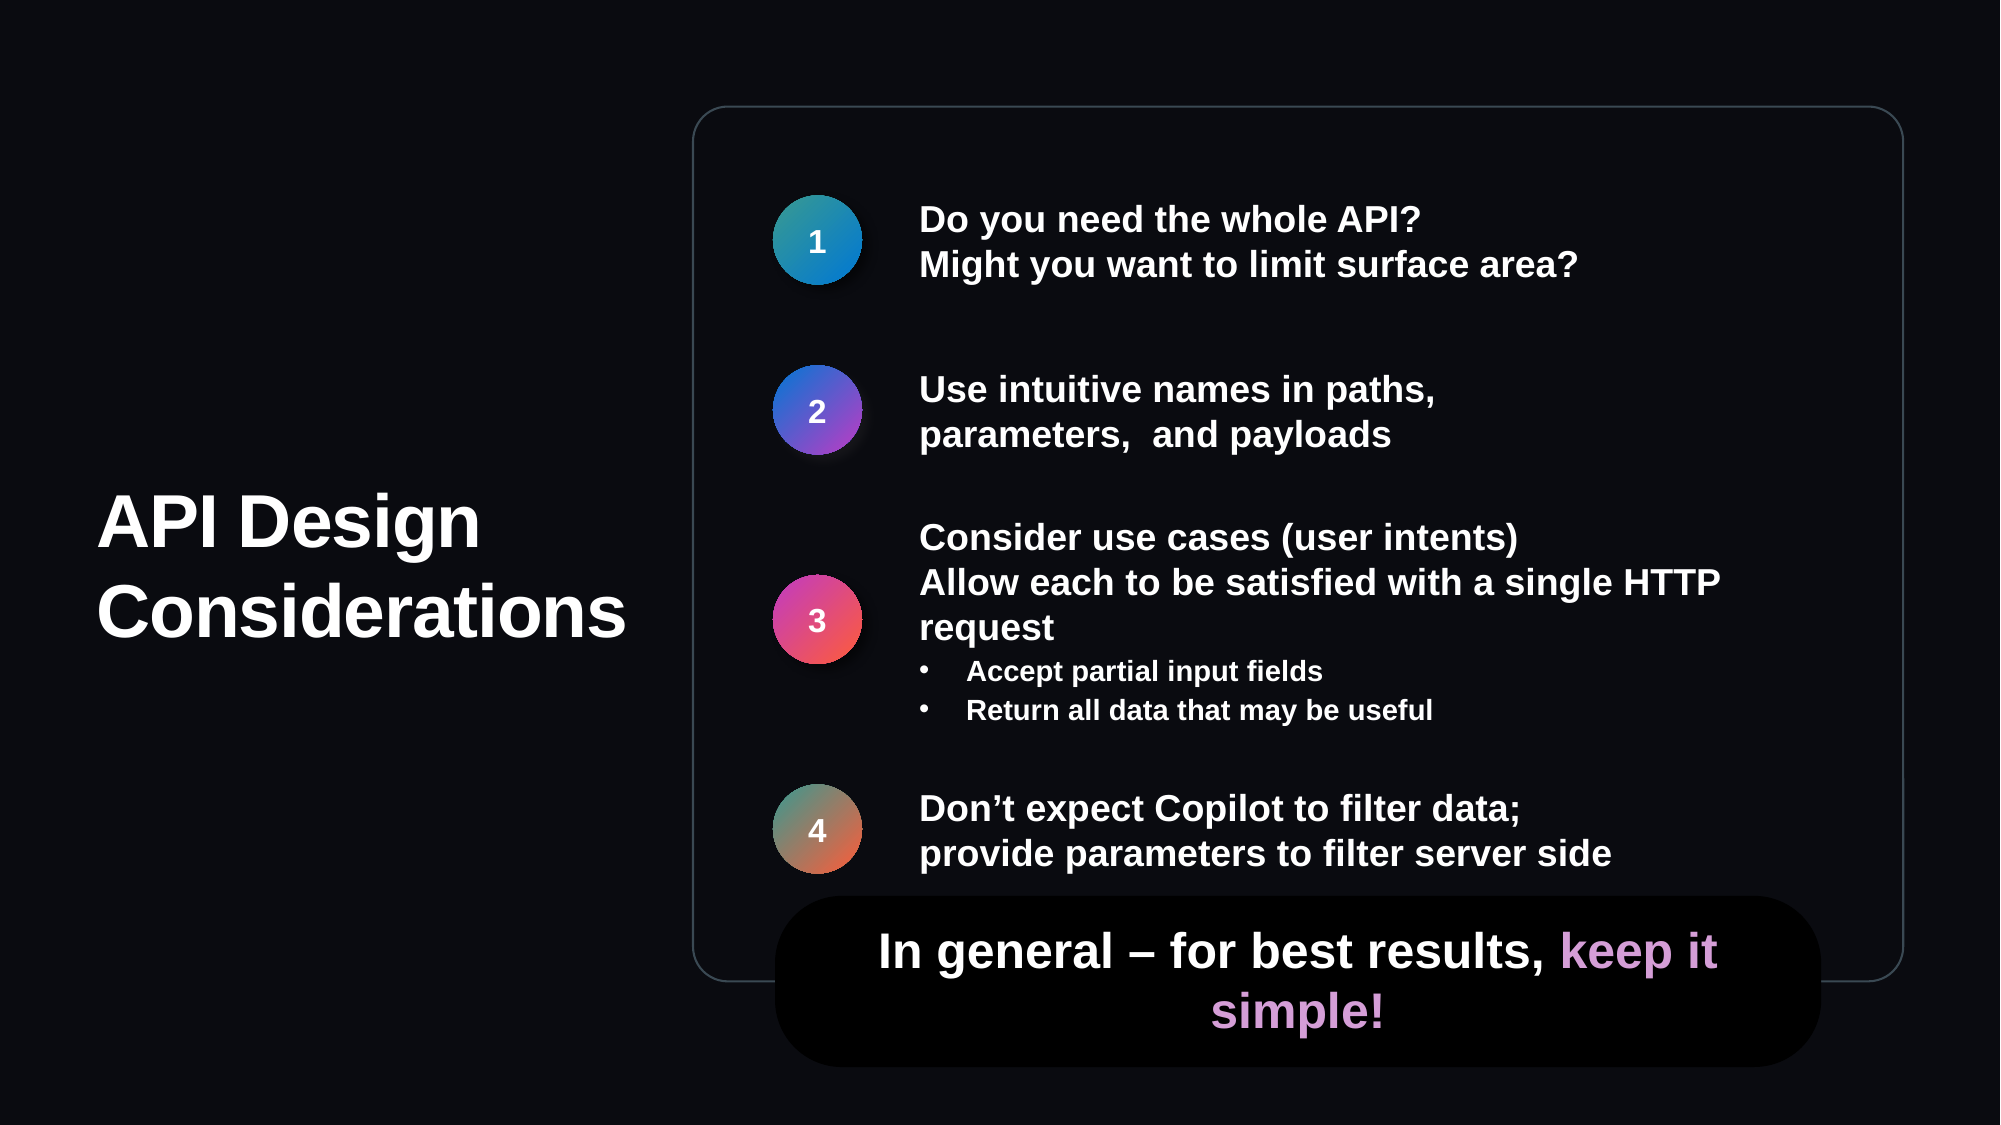

Do you need the whole API?
Might you want to limit surface area?
1
Use intuitive names in paths, parameters,  and payloads
2
Consider use cases (user intents)
Allow each to be satisfied with a single HTTP request
Accept partial input fields
Return all data that may be useful
3
Don’t expect Copilot to filter data; provide parameters to filter server side
4
# API Design Considerations
In general – for best results, keep it simple!